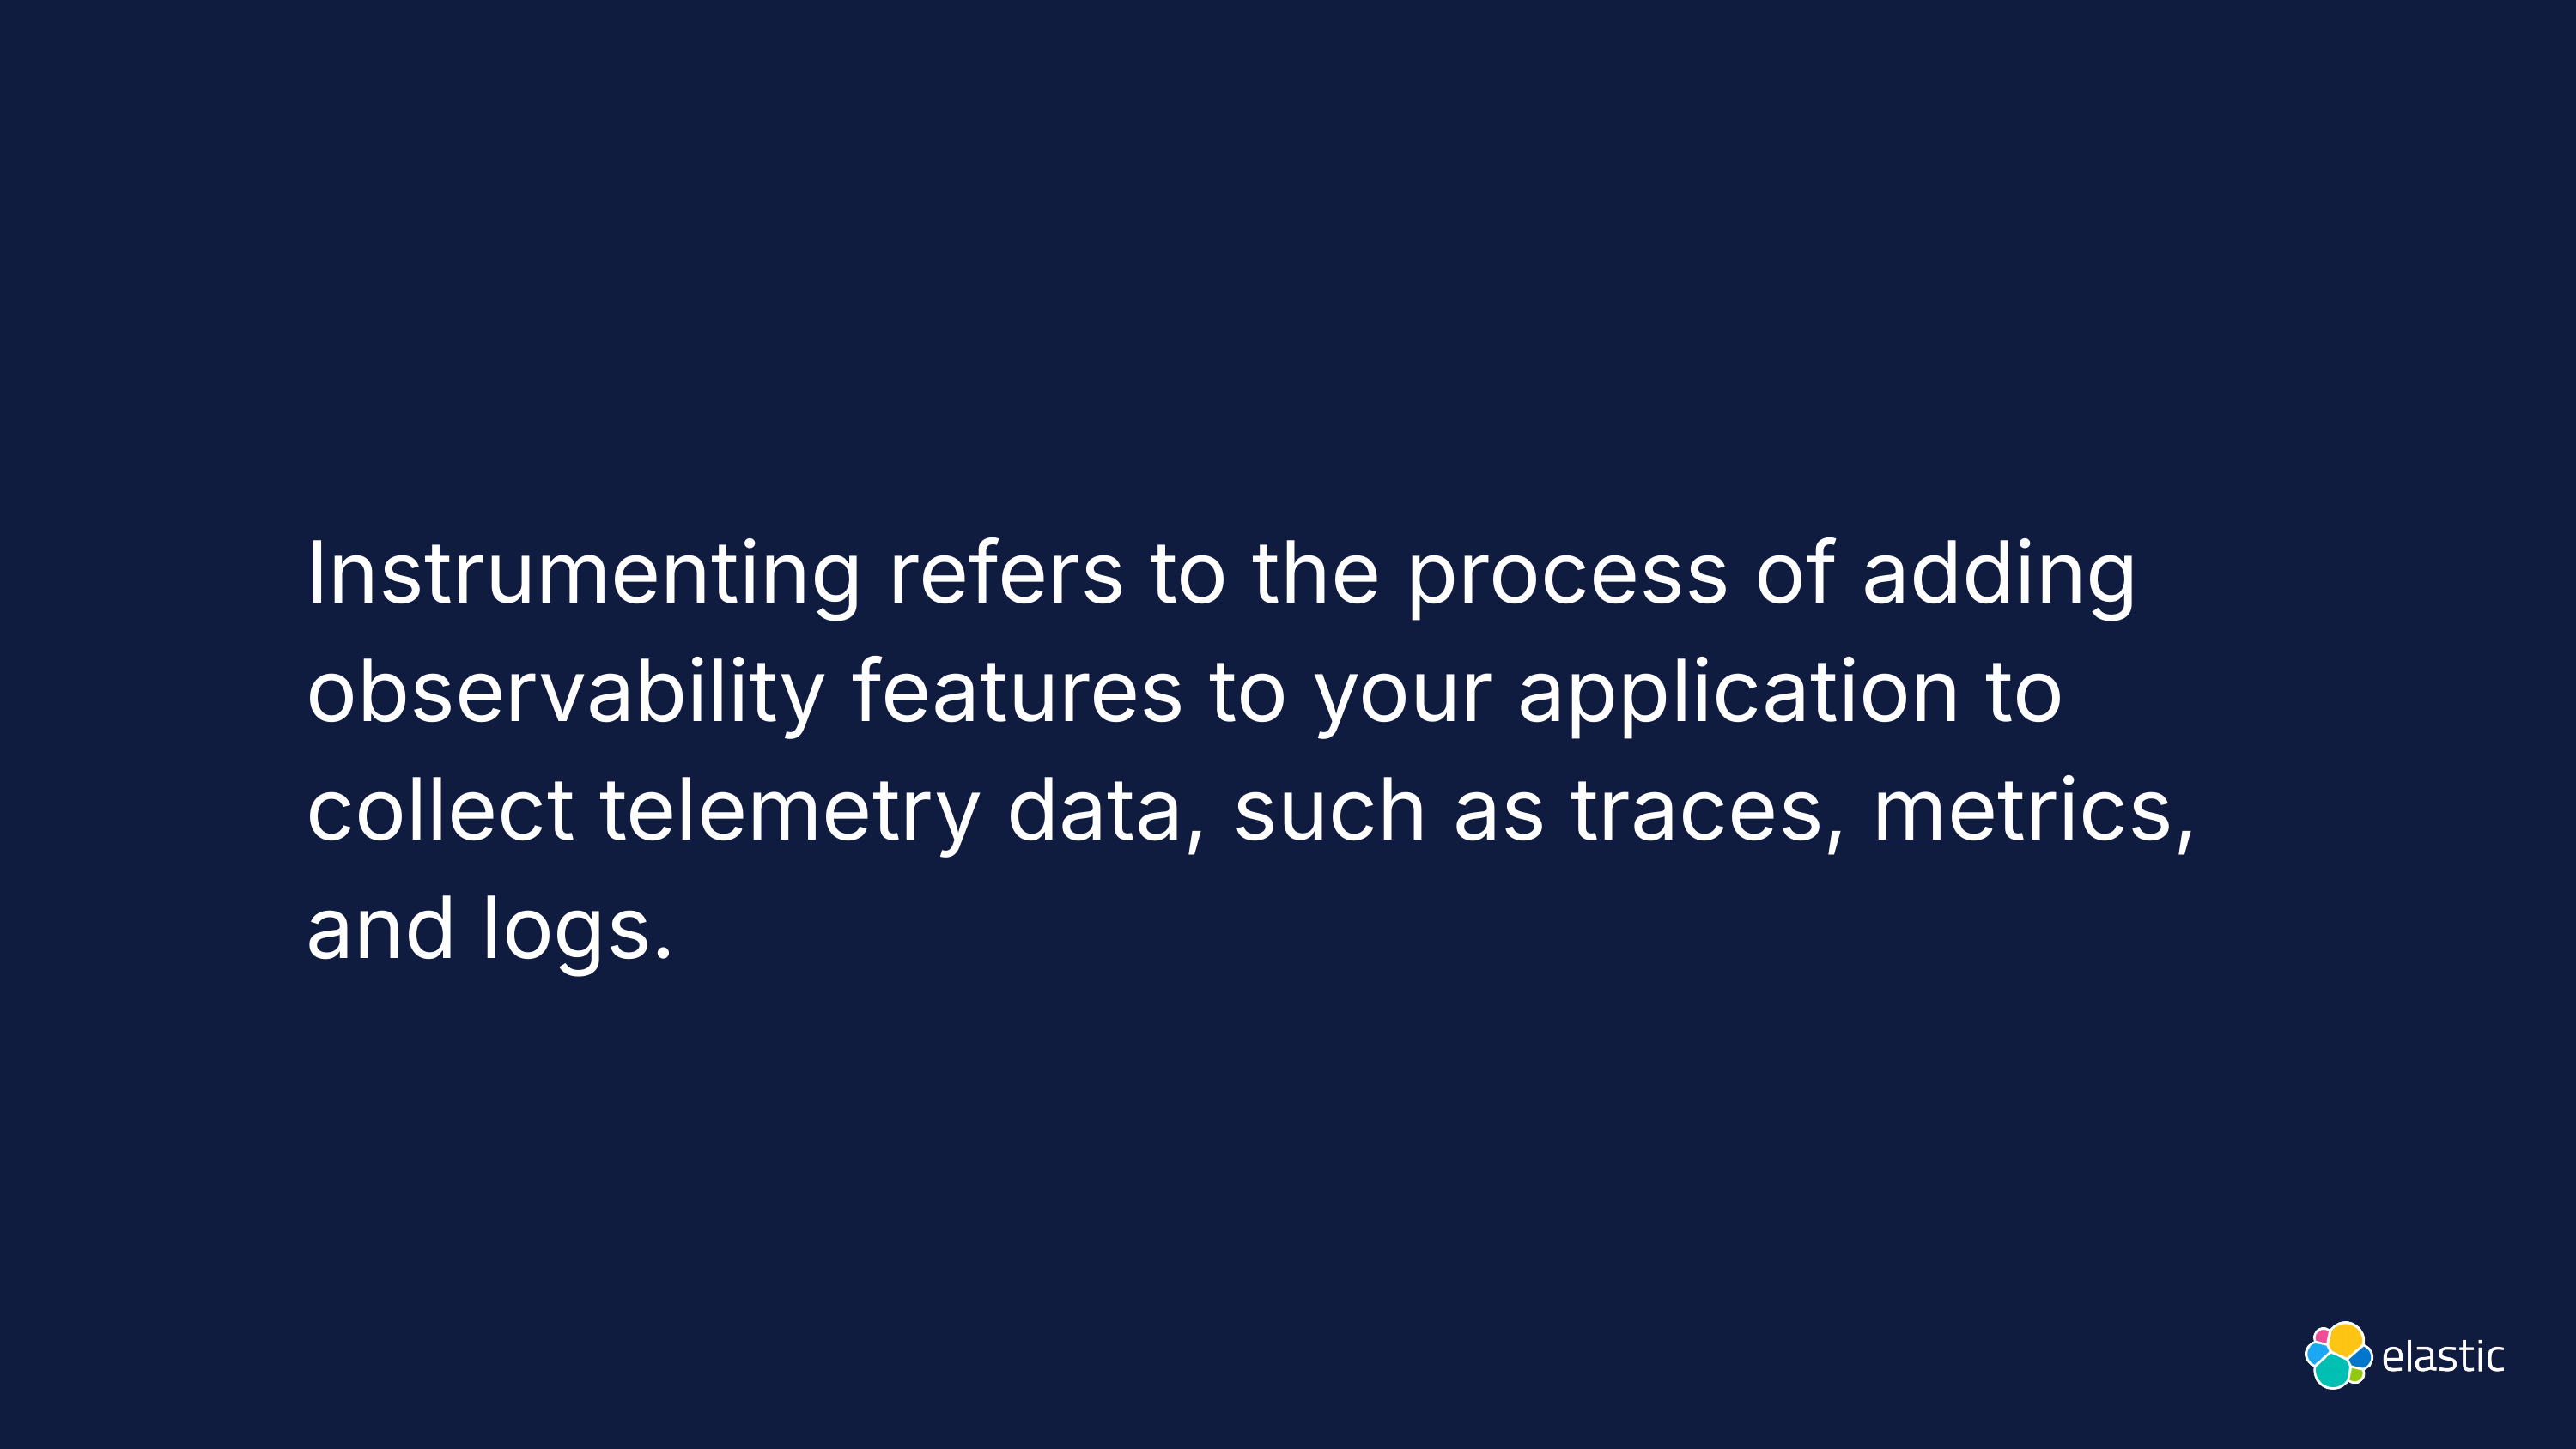

# Instrumenting refers to the process of adding observability features to your application to collect telemetry data, such as traces, metrics, and logs.